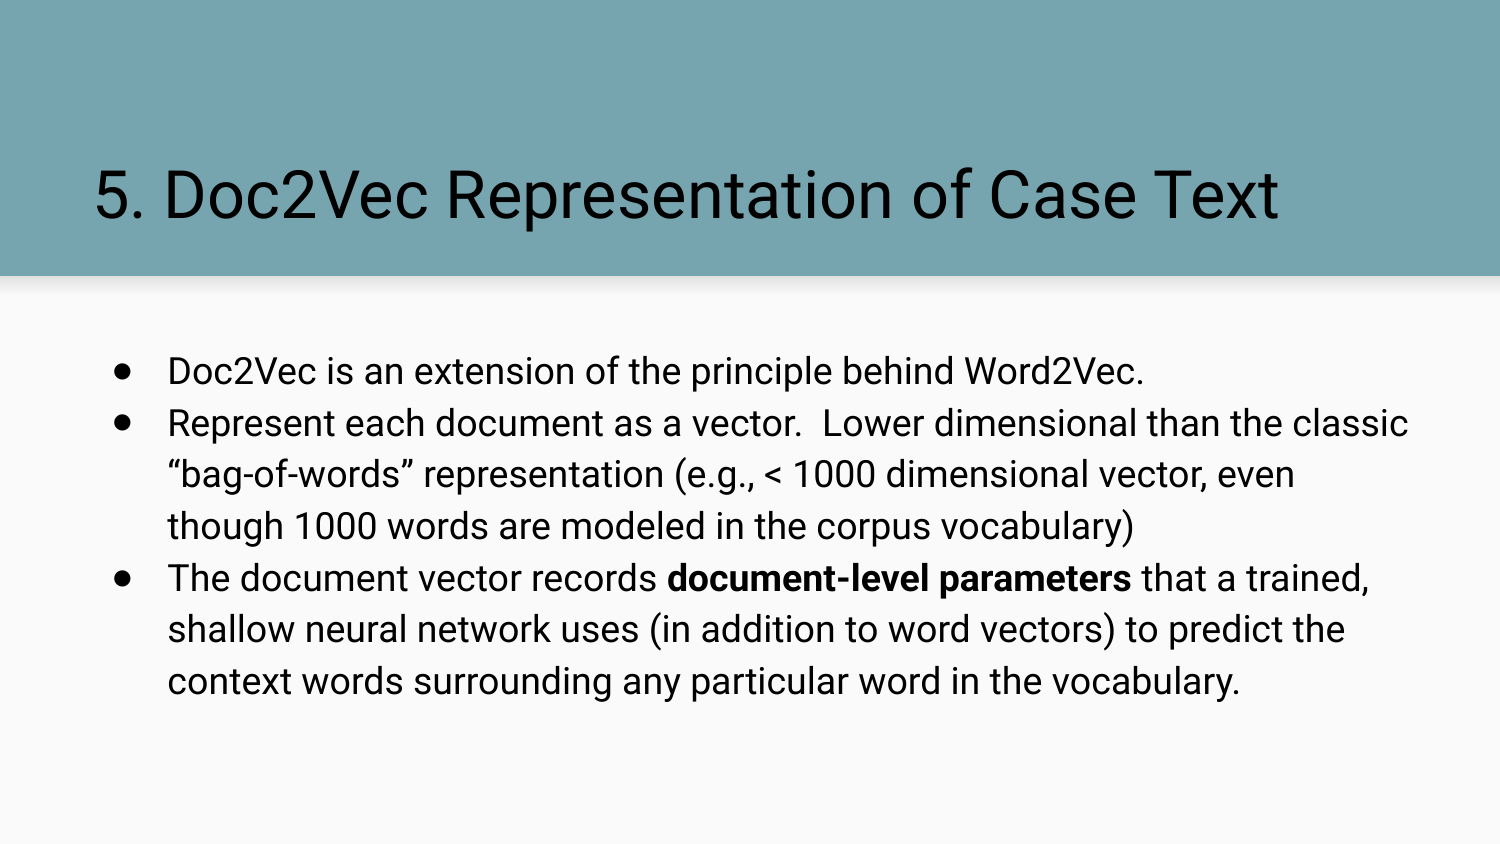

# 5. Doc2Vec Representation of Case Text
Doc2Vec is an extension of the principle behind Word2Vec.
Represent each document as a vector.  Lower dimensional than the classic “bag-of-words” representation (e.g., < 1000 dimensional vector, even though 1000 words are modeled in the corpus vocabulary)
The document vector records document-level parameters that a trained, shallow neural network uses (in addition to word vectors) to predict the context words surrounding any particular word in the vocabulary.